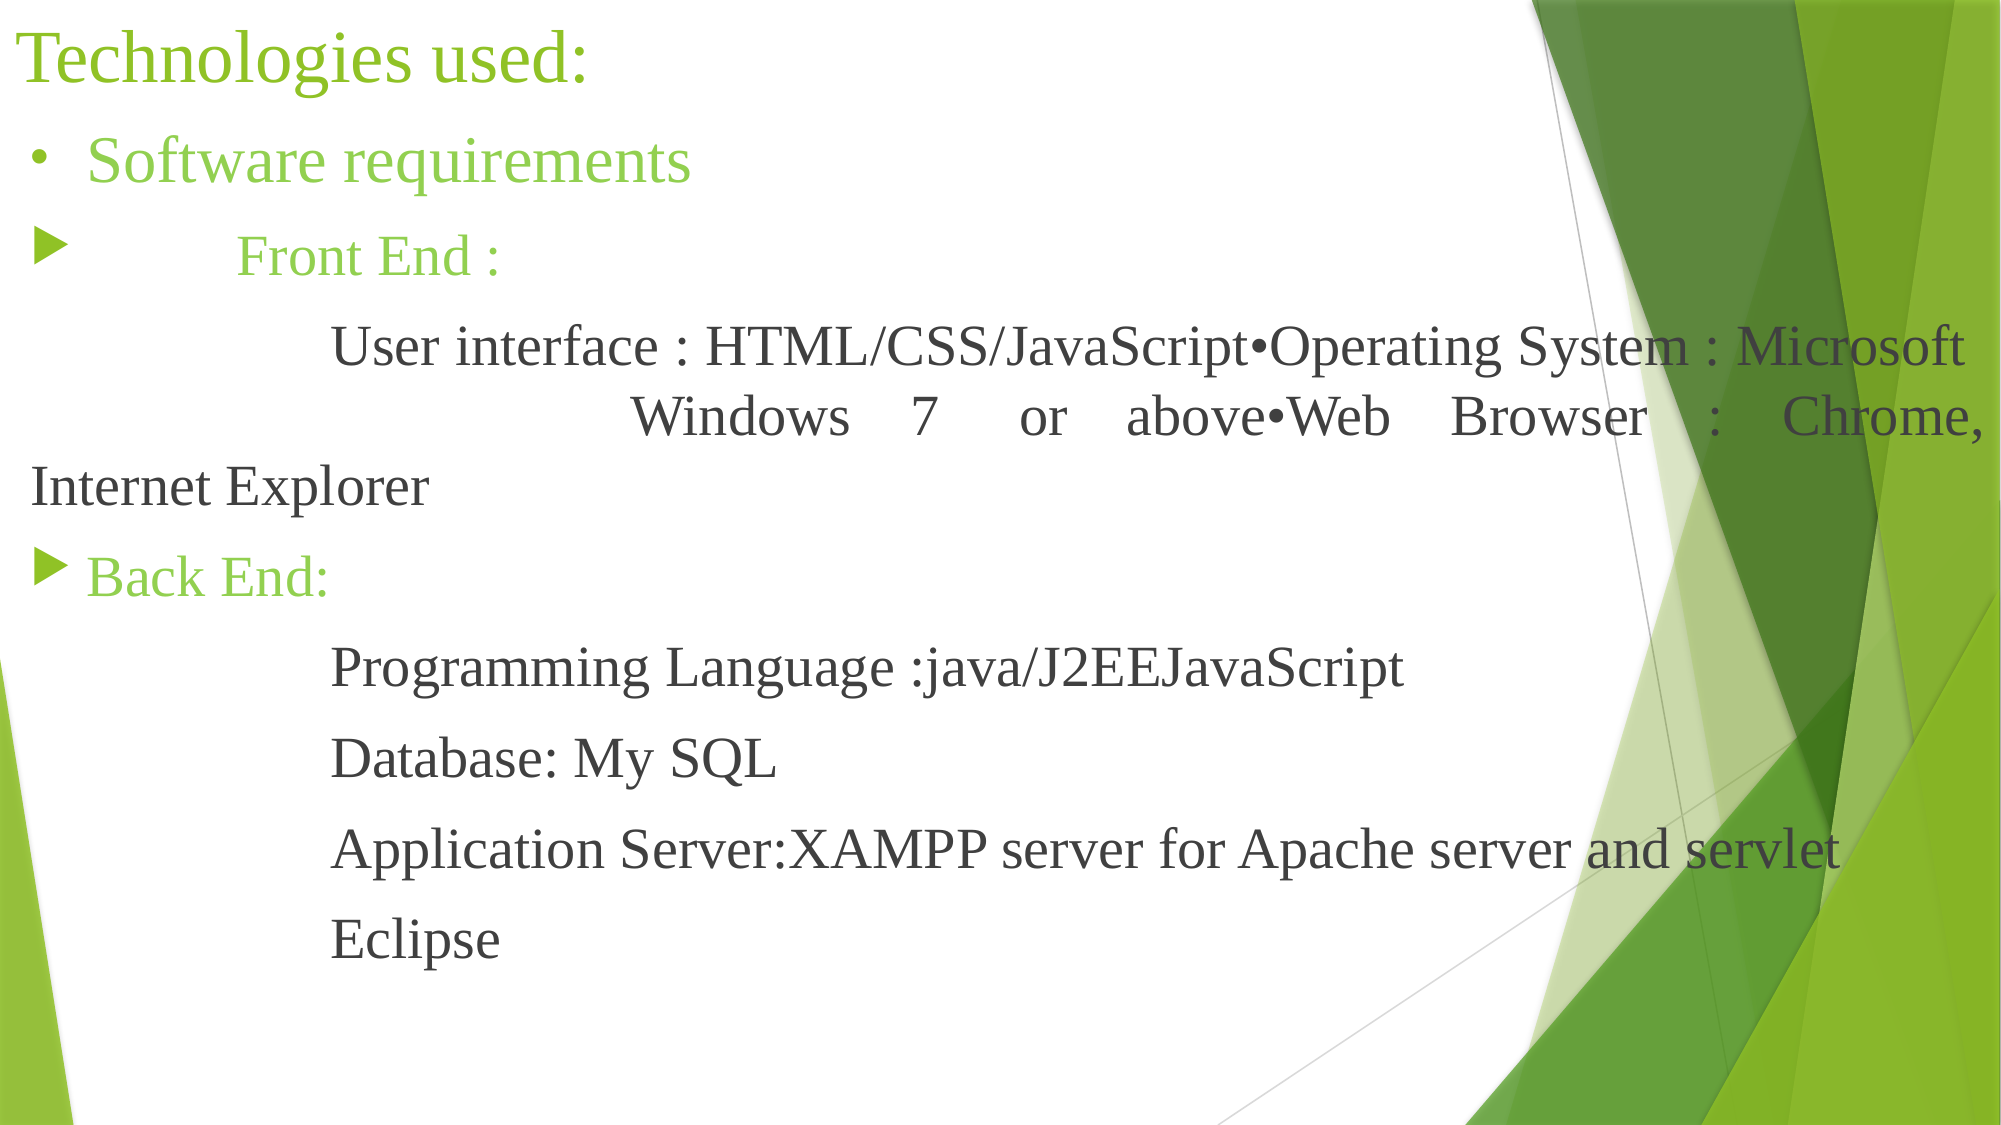

# Technologies used:
Software requirements
	Front End :
		User interface : HTML/CSS/JavaScript•Operating System : Microsoft 					Windows 7 	or above•Web Browser : Chrome, Internet Explorer
Back End:
		Programming Language :java/J2EEJavaScript
		Database: My SQL
		Application Server:XAMPP server for Apache server and servlet
		Eclipse